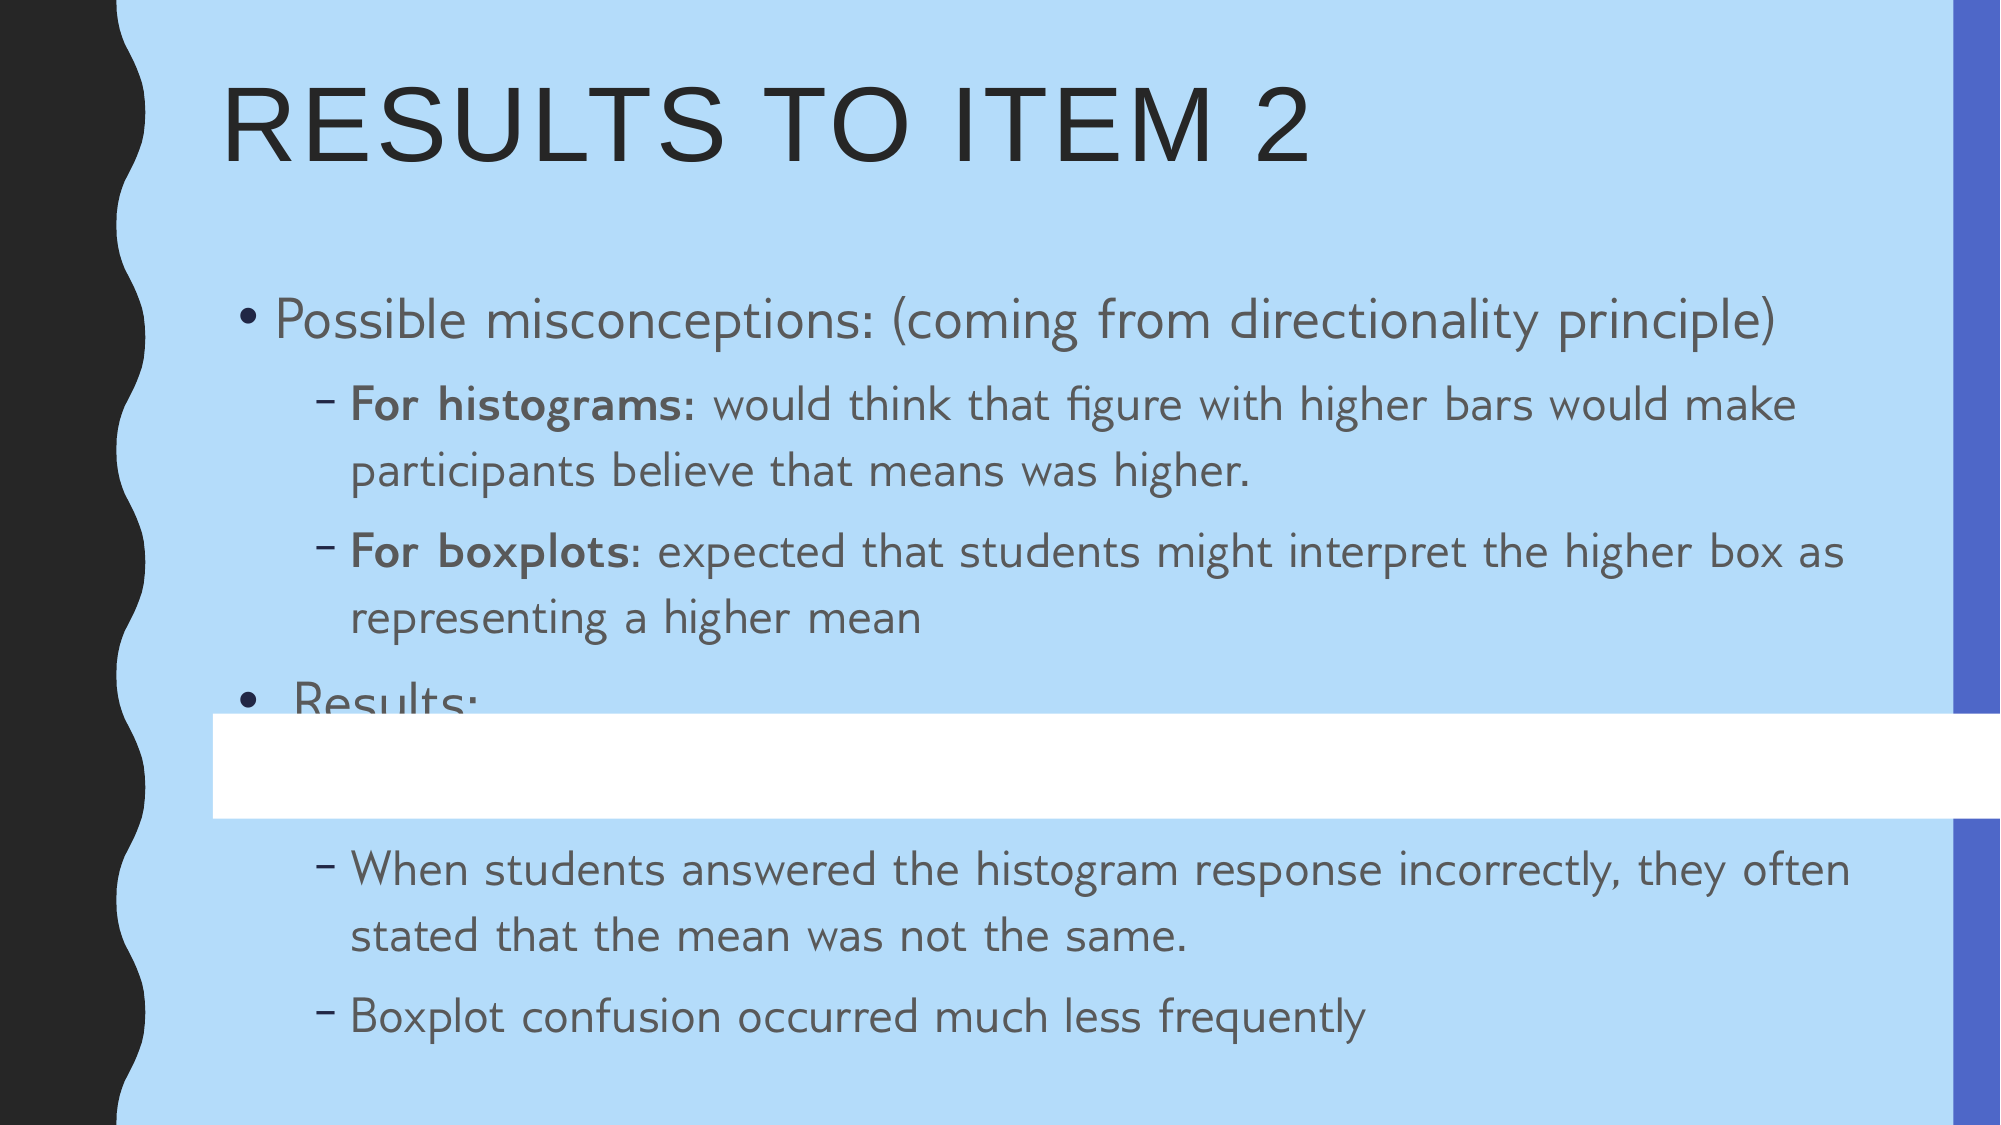

# Results to item 2
Possible misconceptions: (coming from directionality principle)
For histograms: would think that figure with higher bars would make participants believe that means was higher.
For boxplots: expected that students might interpret the higher box as representing a higher mean
 Results:
Students comparing descriptive statistics all got the correct answer.
When students answered the histogram response incorrectly, they often stated that the mean was not the same.
Boxplot confusion occurred much less frequently